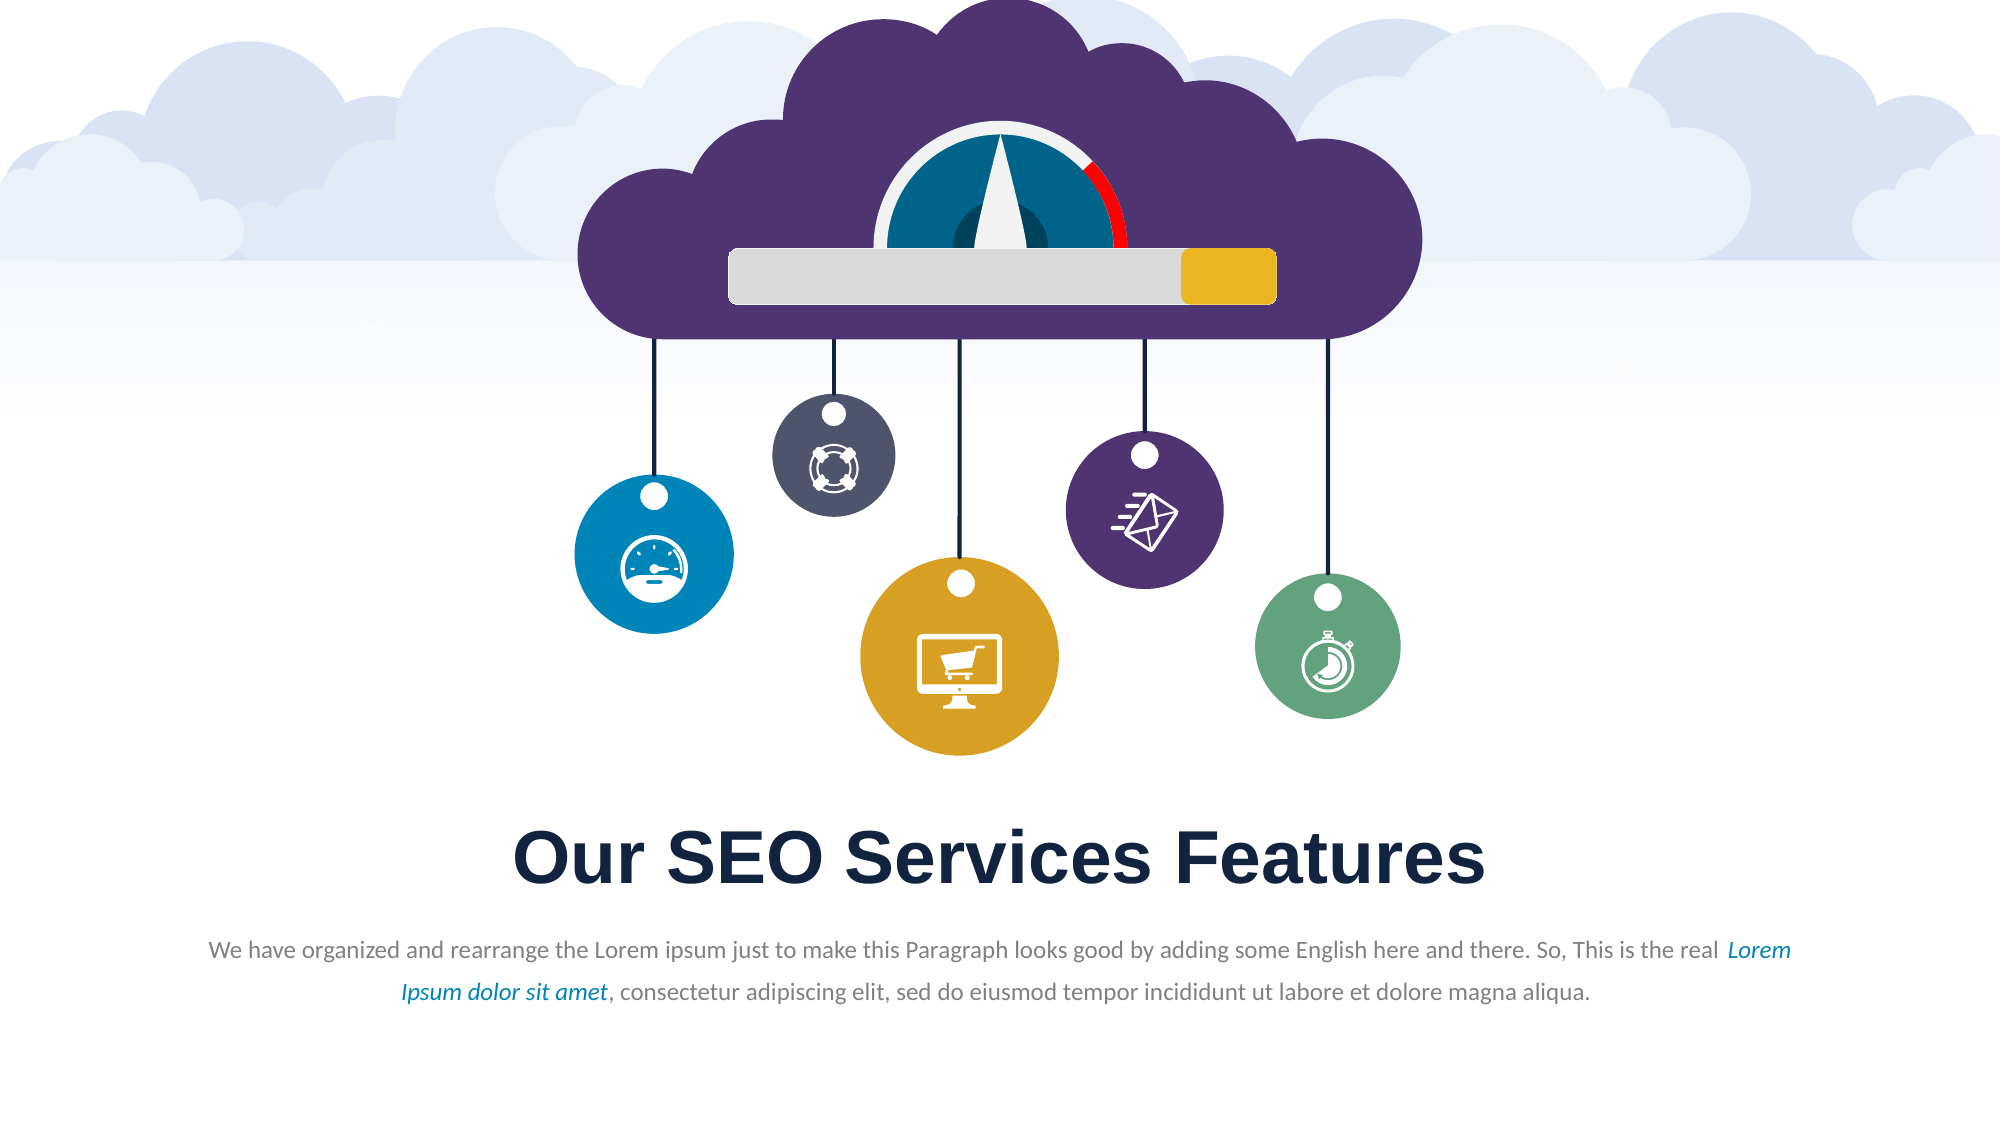

# Our SEO Services Features
We have organized and rearrange the Lorem ipsum just to make this Paragraph looks good by adding some English here and there. So, This is the real Lorem Ipsum dolor sit amet, consectetur adipiscing elit, sed do eiusmod tempor incididunt ut labore et dolore magna aliqua.